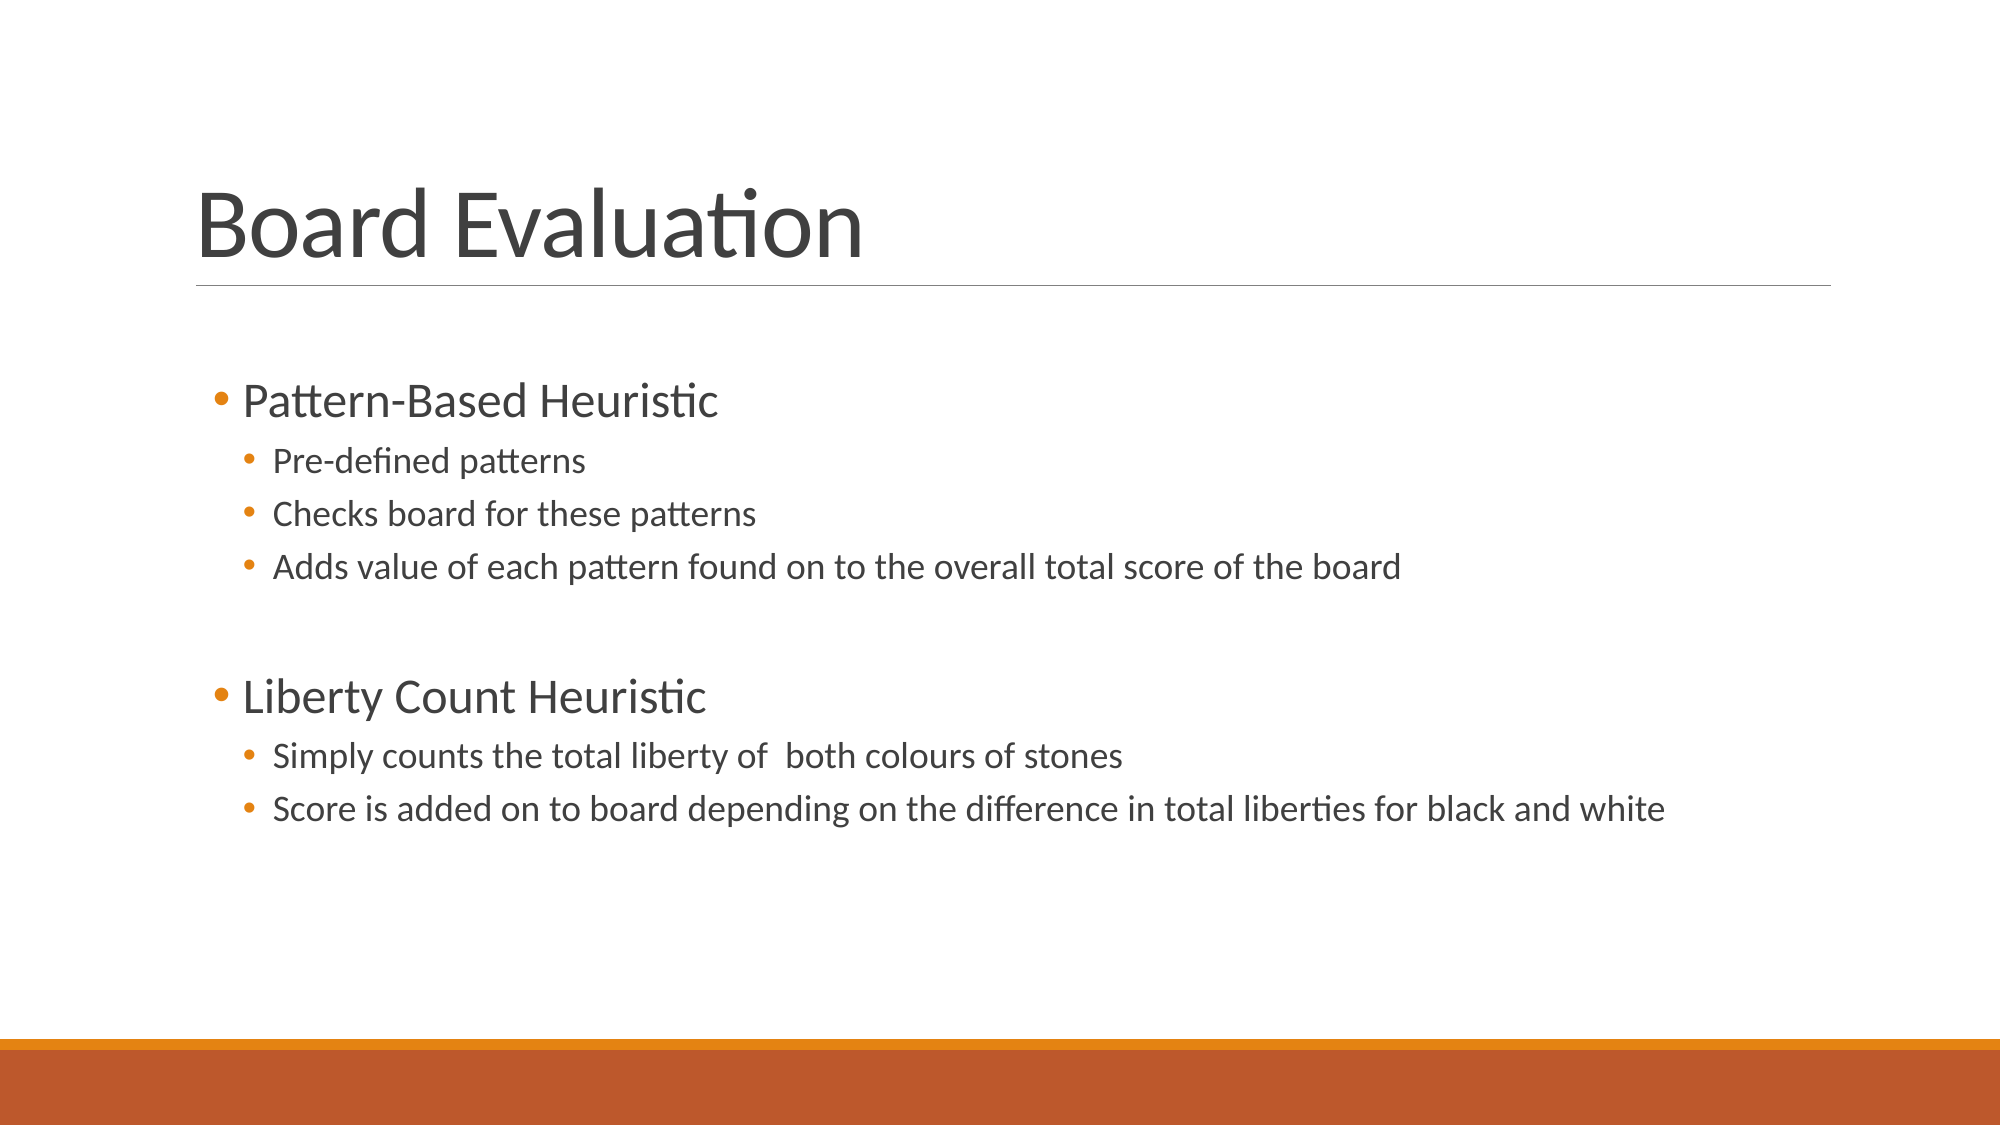

# Board Evaluation

Pattern-Based Heuristic
Pre-defined patterns
Checks board for these patterns
Adds value of each pattern found on to the overall total score of the board

Liberty Count Heuristic
Simply counts the total liberty of  both colours of stones
Score is added on to board depending on the difference in total liberties for black and white